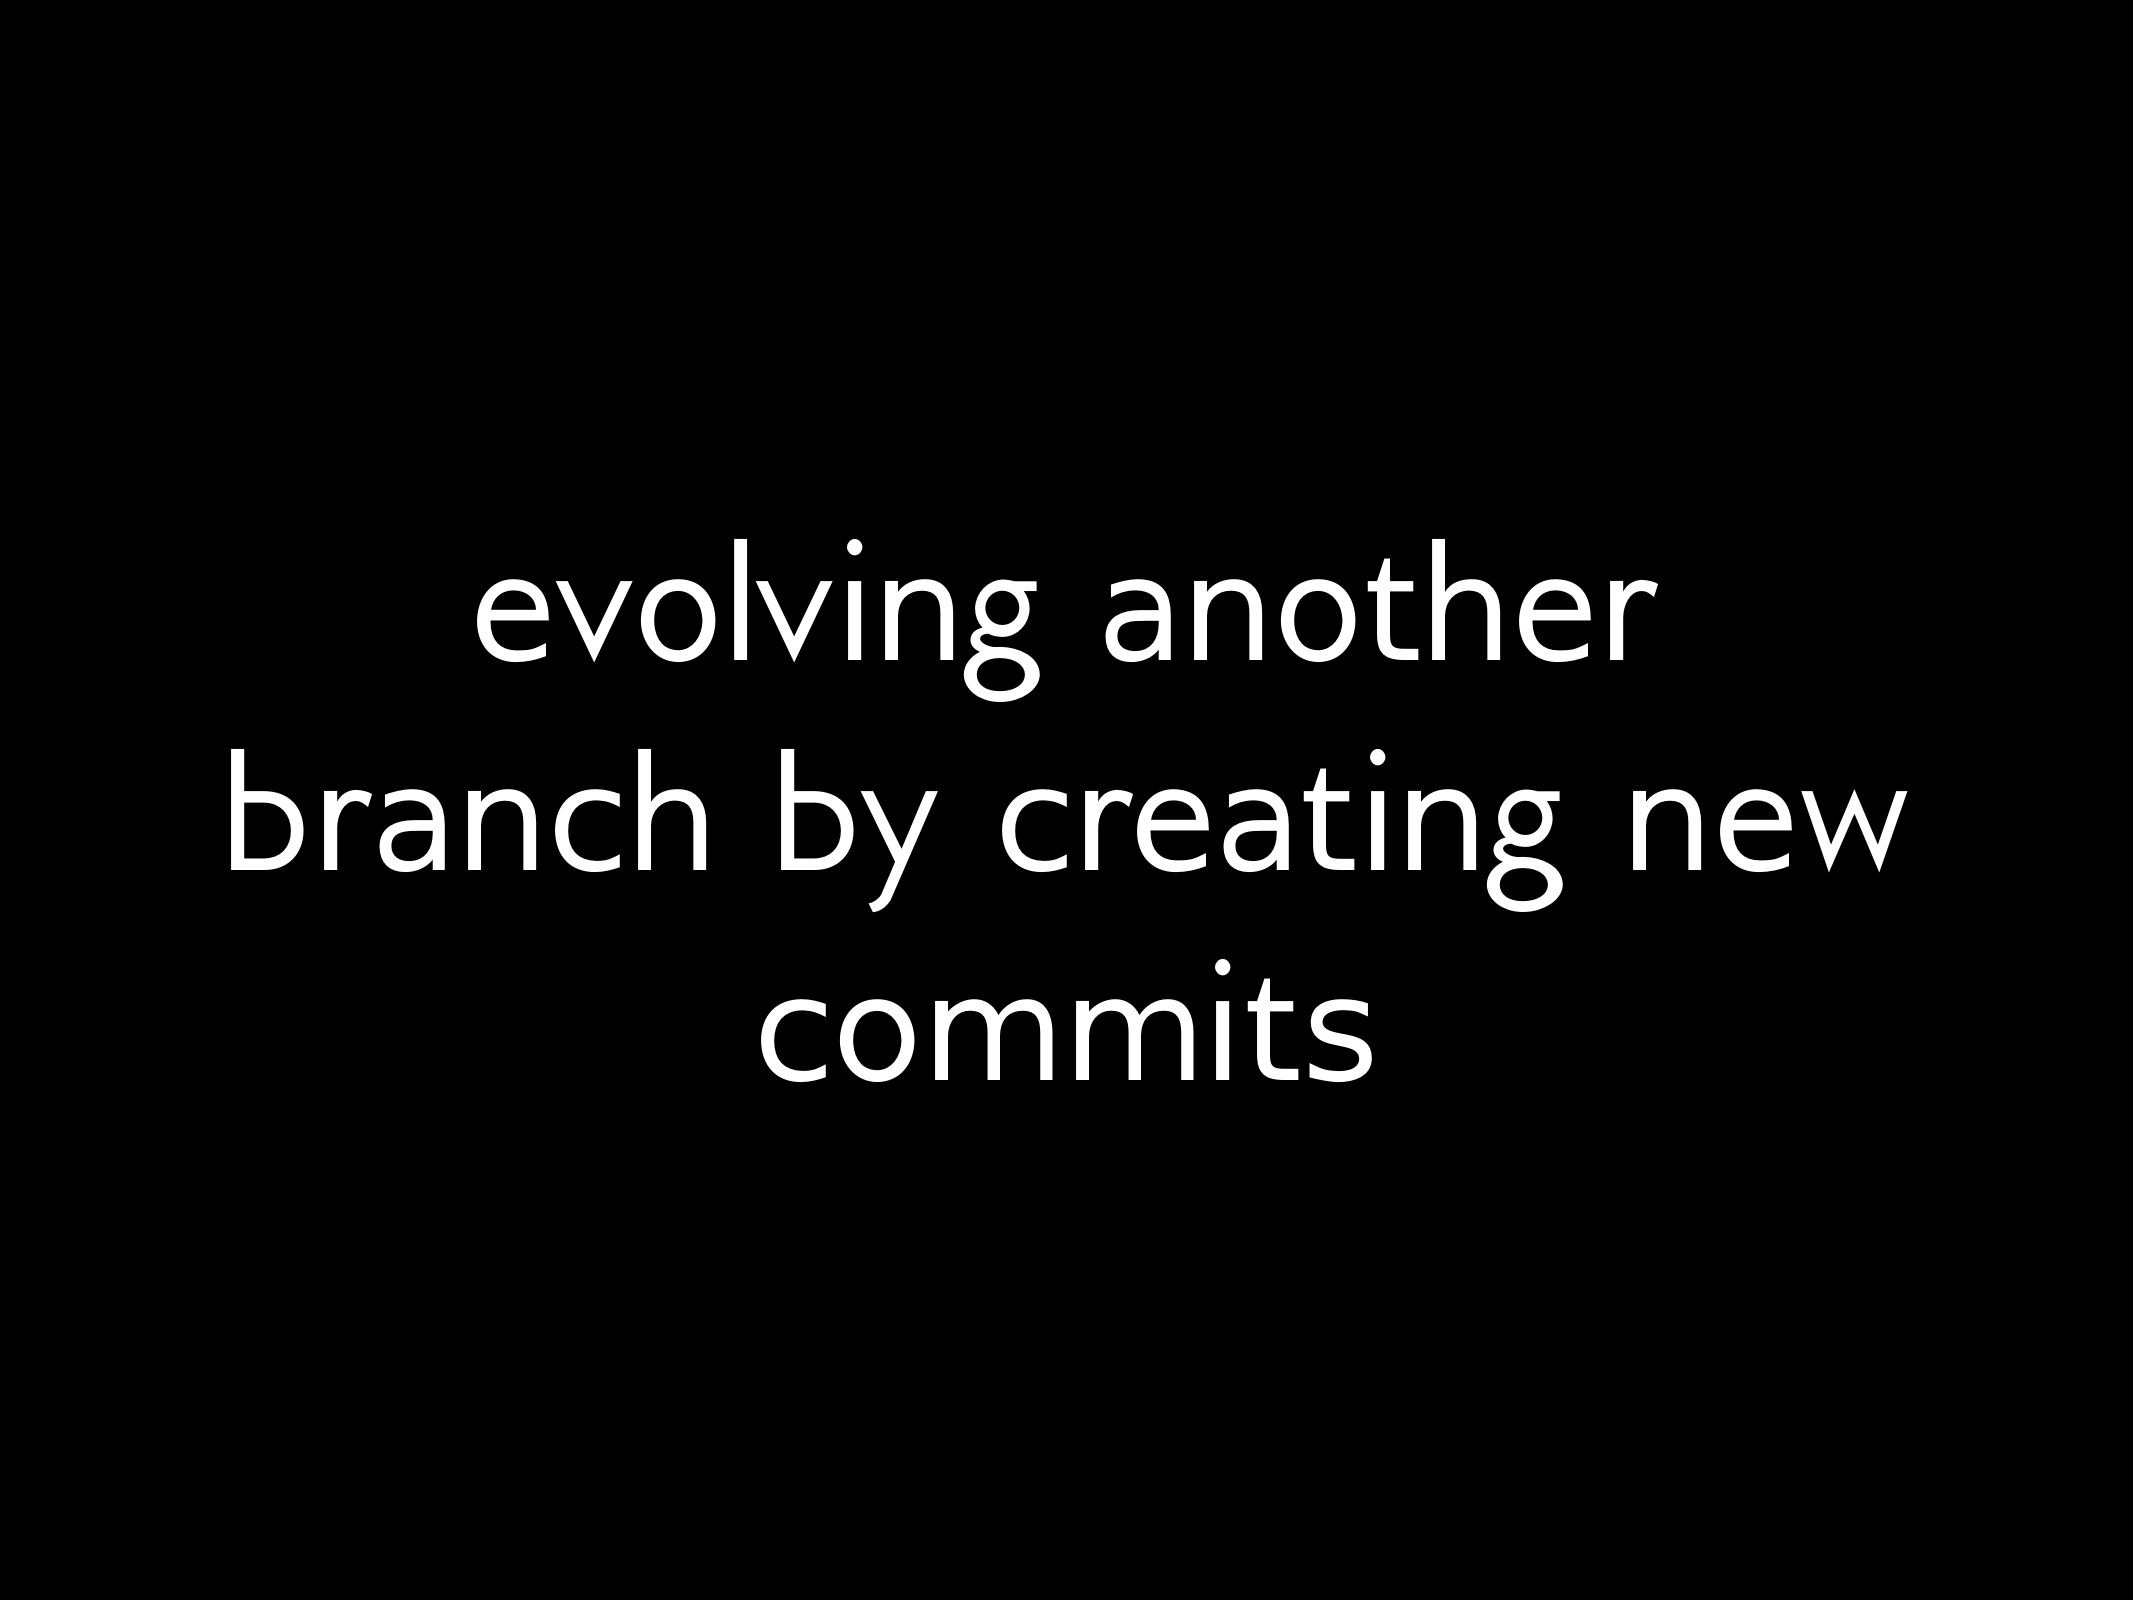

# evolving another branch by creating new commits